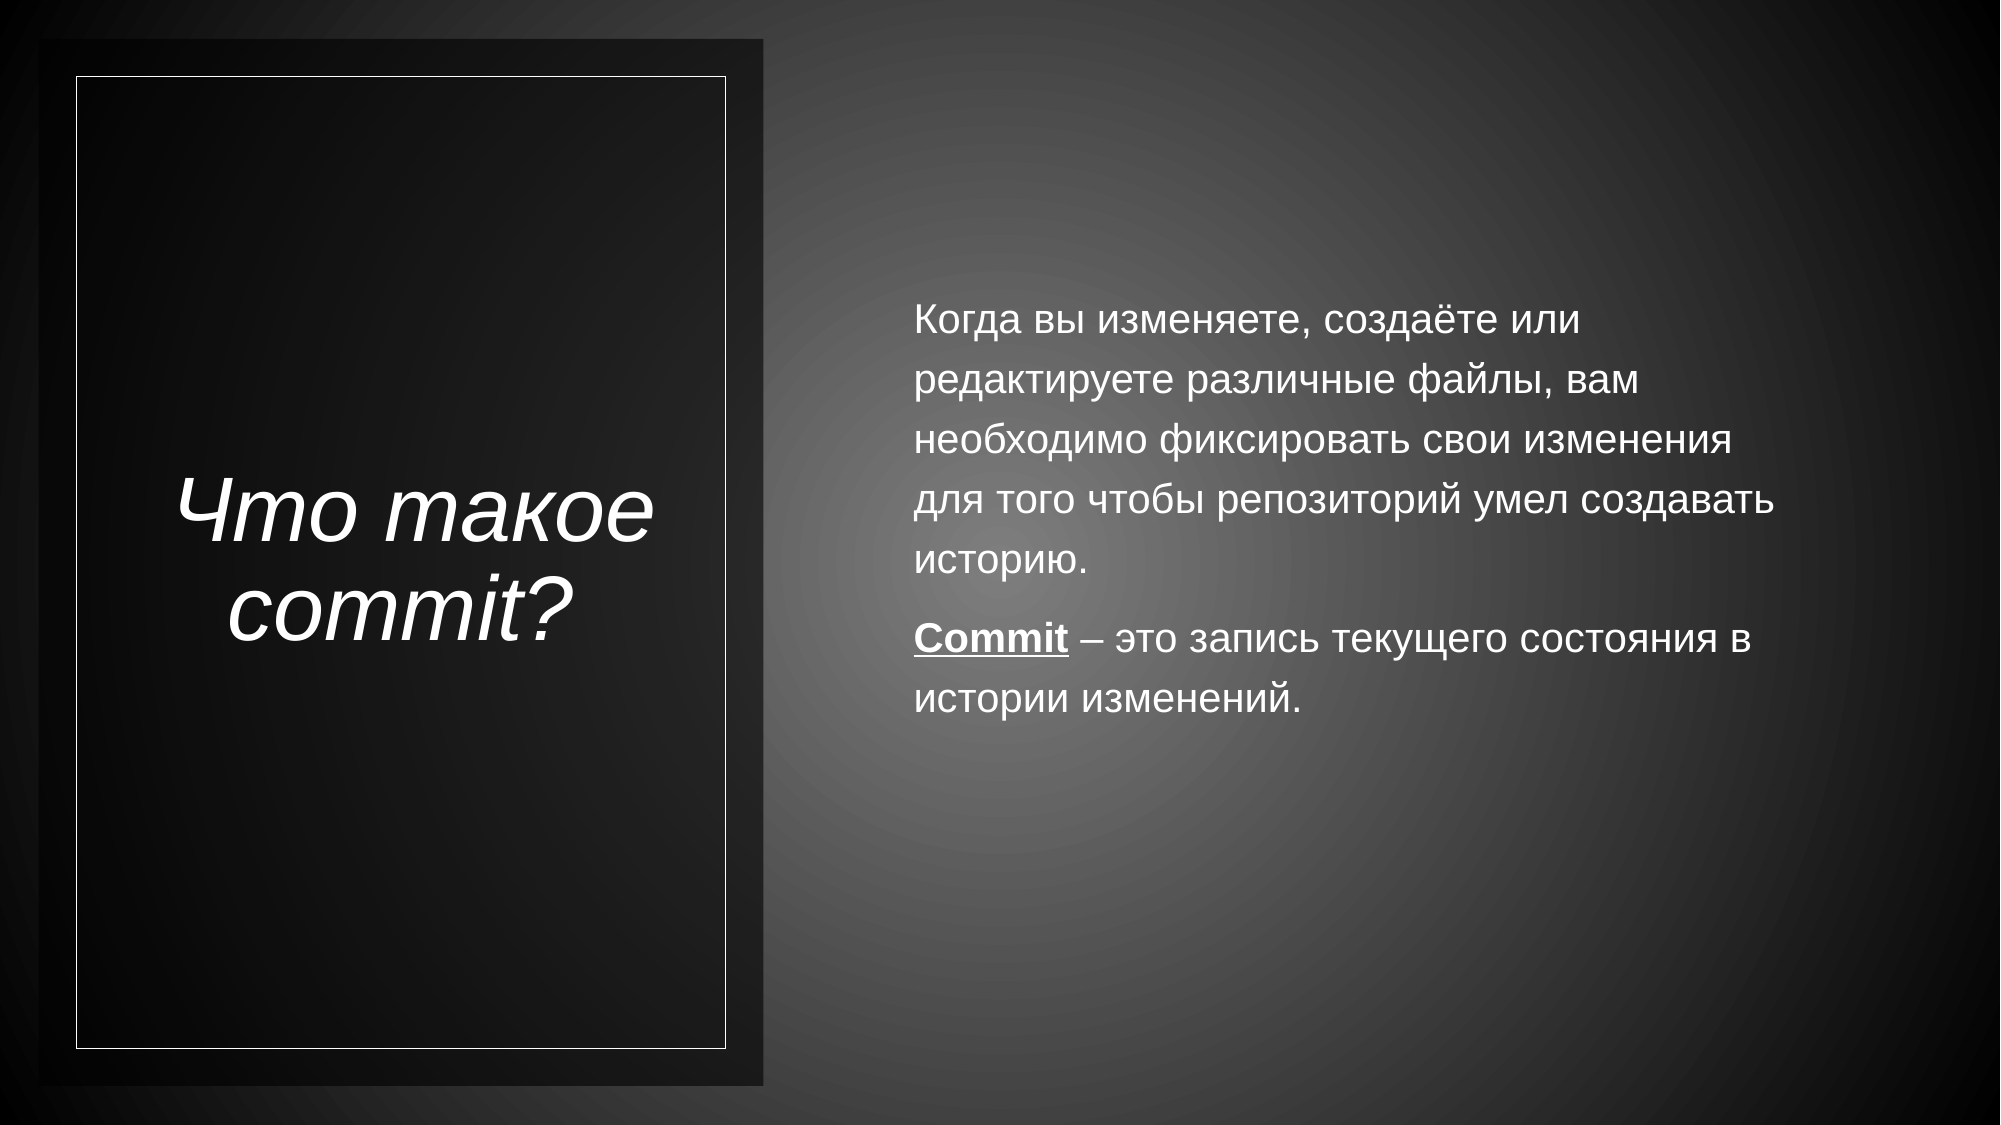

Когда вы изменяете, создаёте или редактируете различные файлы, вам необходимо фиксировать свои изменения для того чтобы репозиторий умел создавать историю.
Commit – это запись текущего состояния в истории изменений.

# Что такое commit?